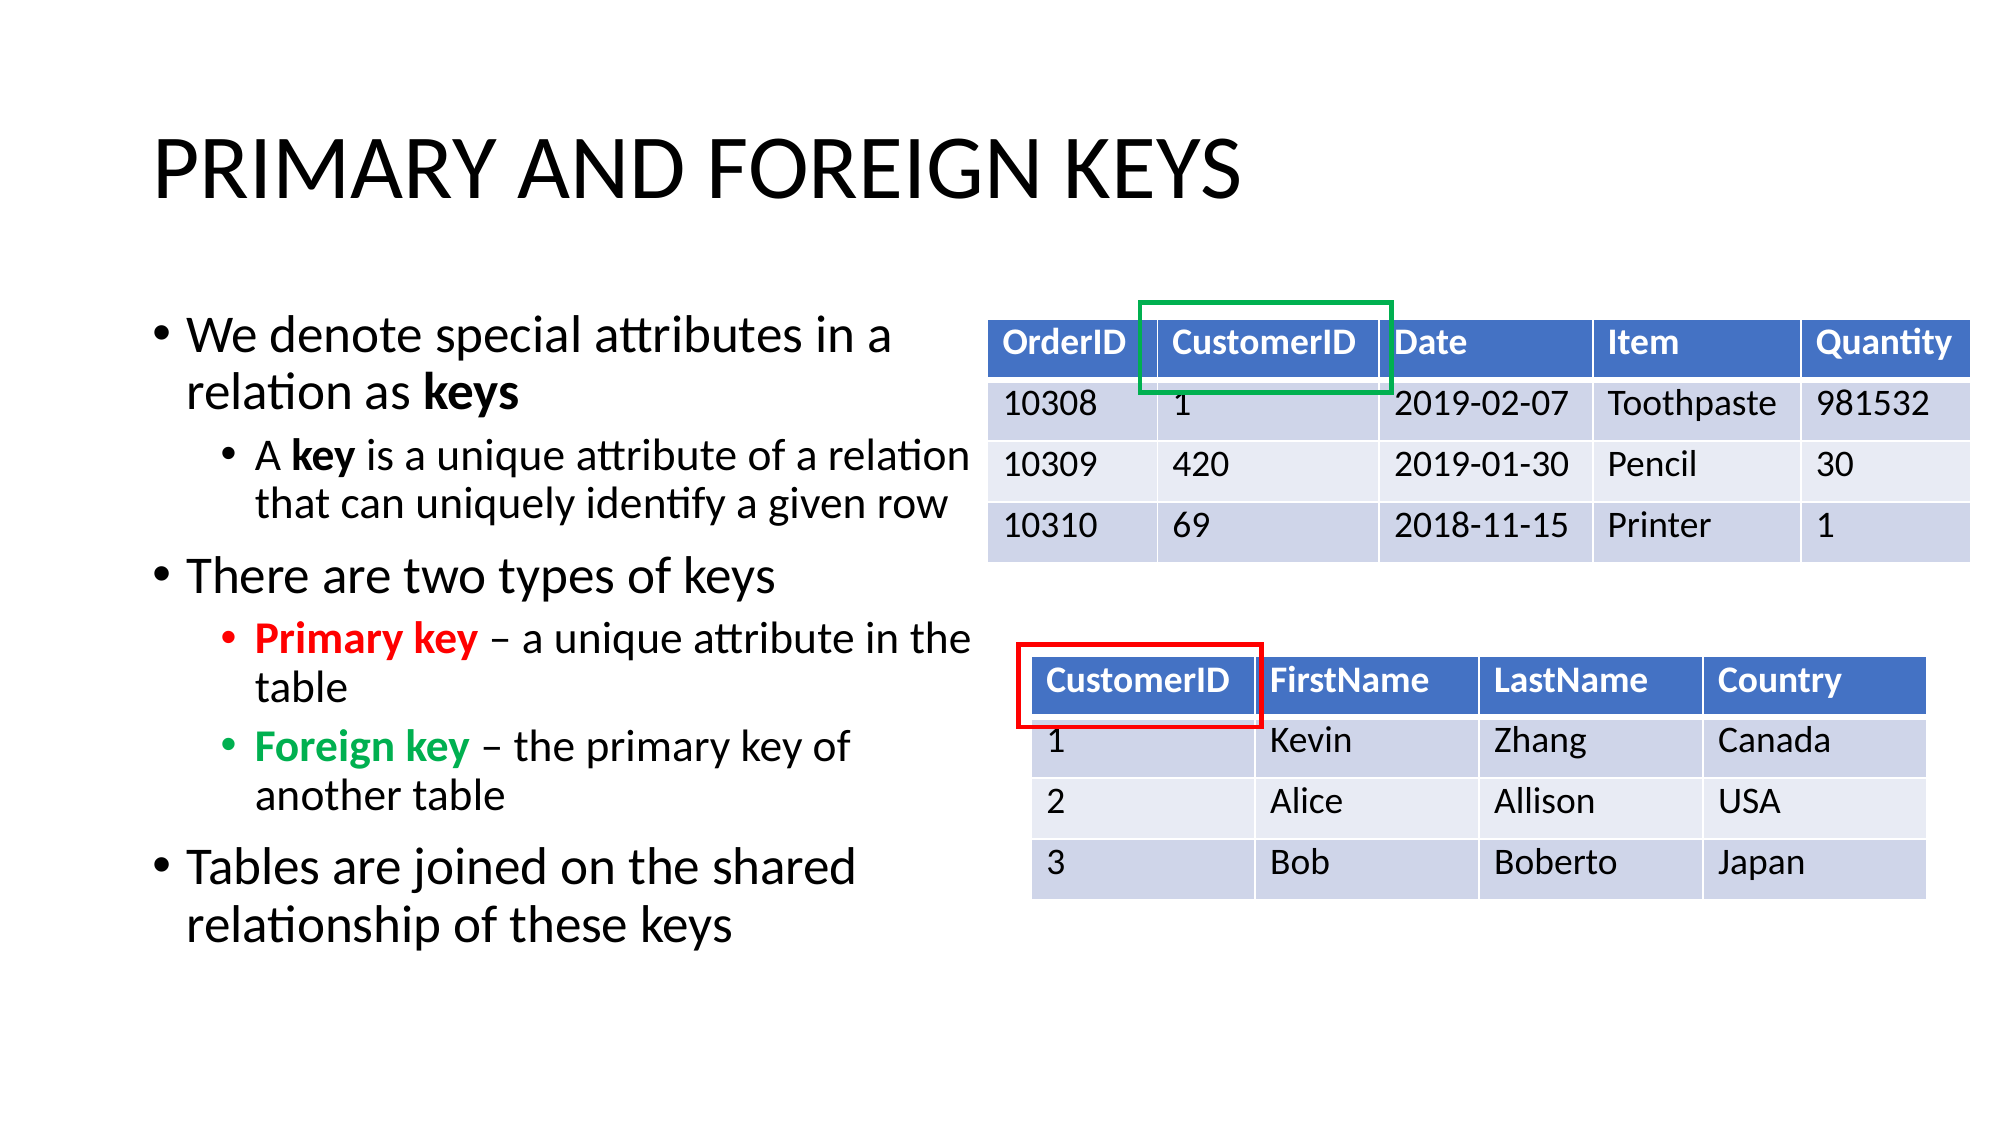

# PRIMARY AND FOREIGN KEYS
We denote special attributes in a relation as keys
A key is a unique attribute of a relation that can uniquely identify a given row
There are two types of keys
Primary key – a unique attribute in the table
Foreign key – the primary key of another table
Tables are joined on the shared relationship of these keys

| OrderID | CustomerID | Date | Item | Quantity |
| --- | --- | --- | --- | --- |
| 10308 | 1 | 2019-02-07 | Toothpaste | 981532 |
| 10309 | 420 | 2019-01-30 | Pencil | 30 |
| 10310 | 69 | 2018-11-15 | Printer | 1 |

| CustomerID | FirstName | LastName | Country |
| --- | --- | --- | --- |
| 1 | Kevin | Zhang | Canada |
| 2 | Alice | Allison | USA |
| 3 | Bob | Boberto | Japan |